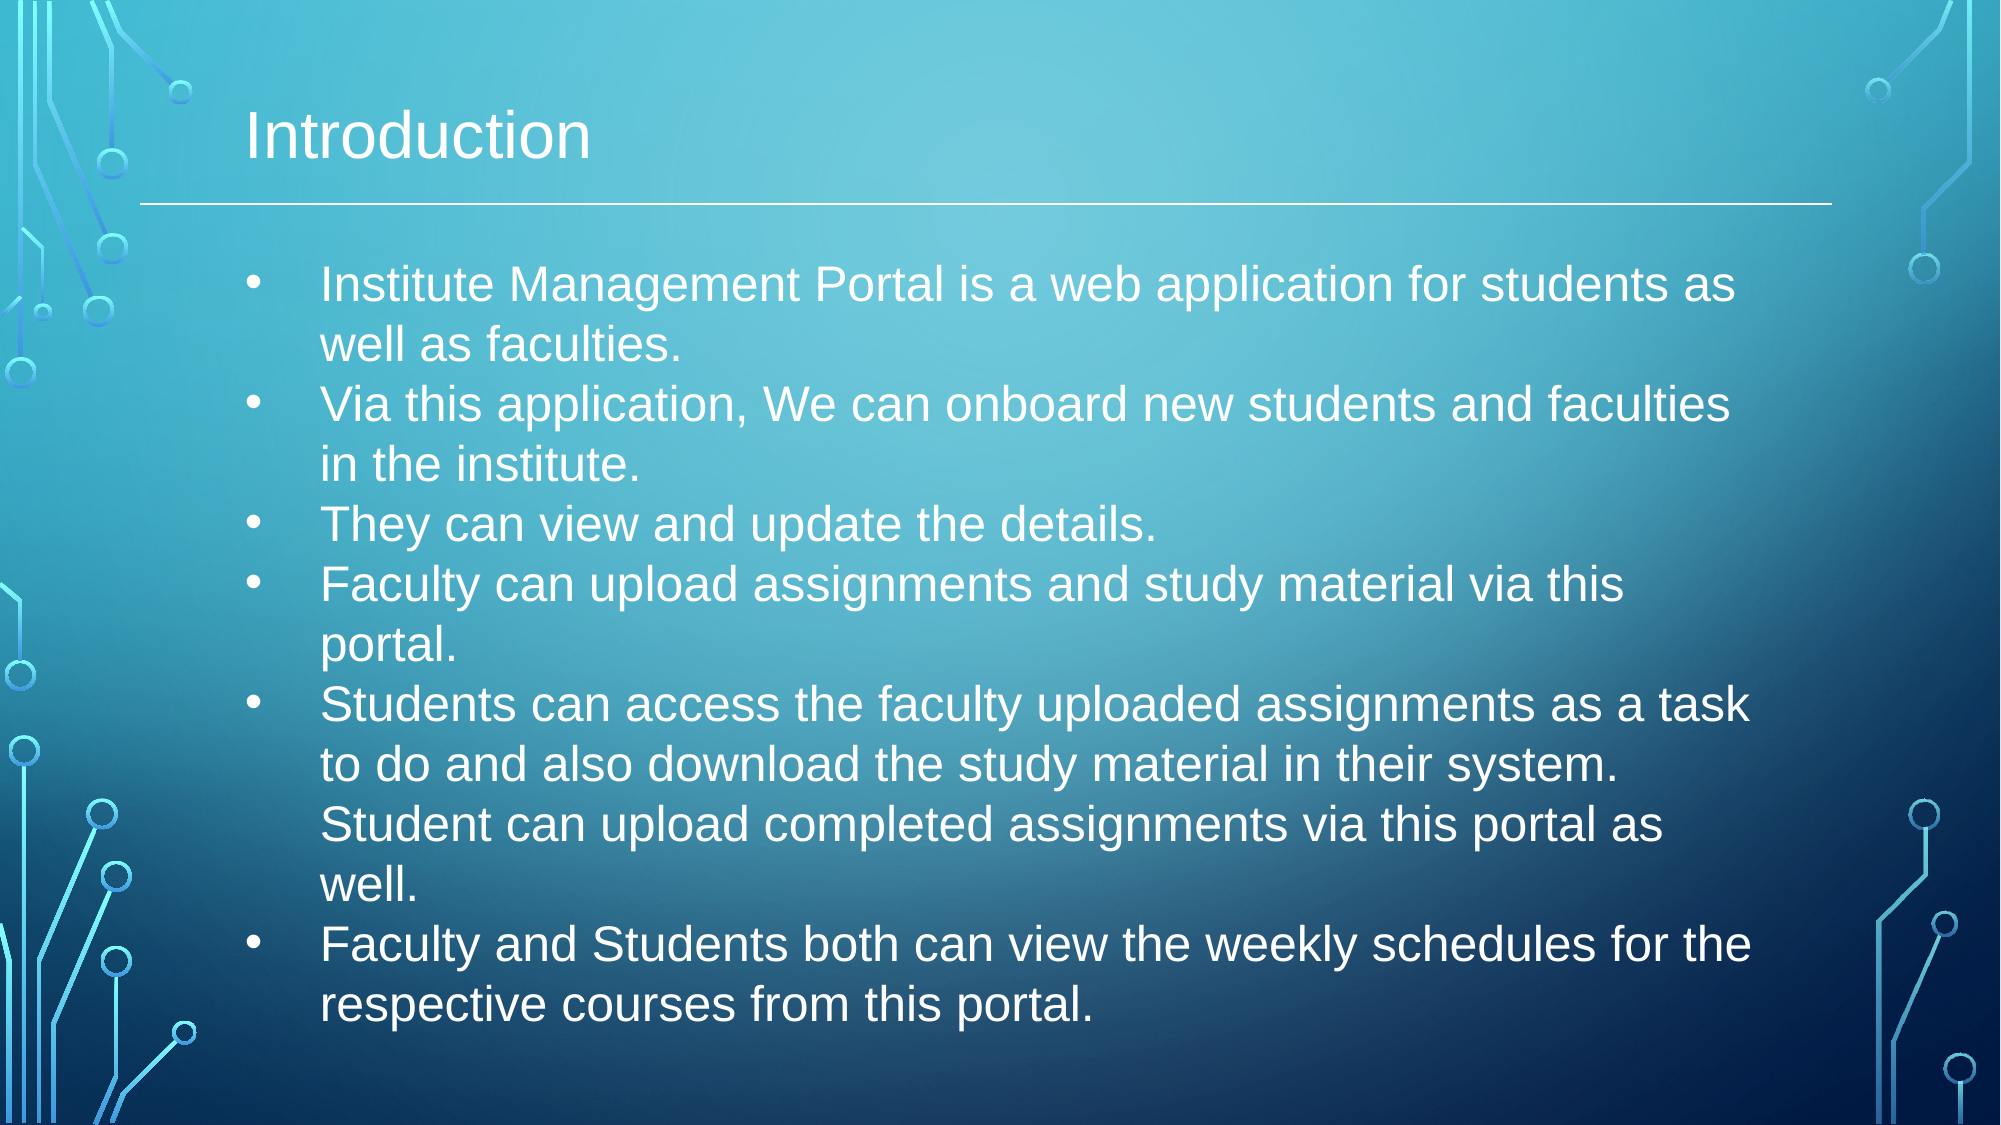

Introduction

Institute Management Portal is a web application for students as well as faculties.
Via this application, We can onboard new students and faculties in the institute.
They can view and update the details.
Faculty can upload assignments and study material via this portal.
Students can access the faculty uploaded assignments as a task to do and also download the study material in their system. Student can upload completed assignments via this portal as well.
Faculty and Students both can view the weekly schedules for the respective courses from this portal.